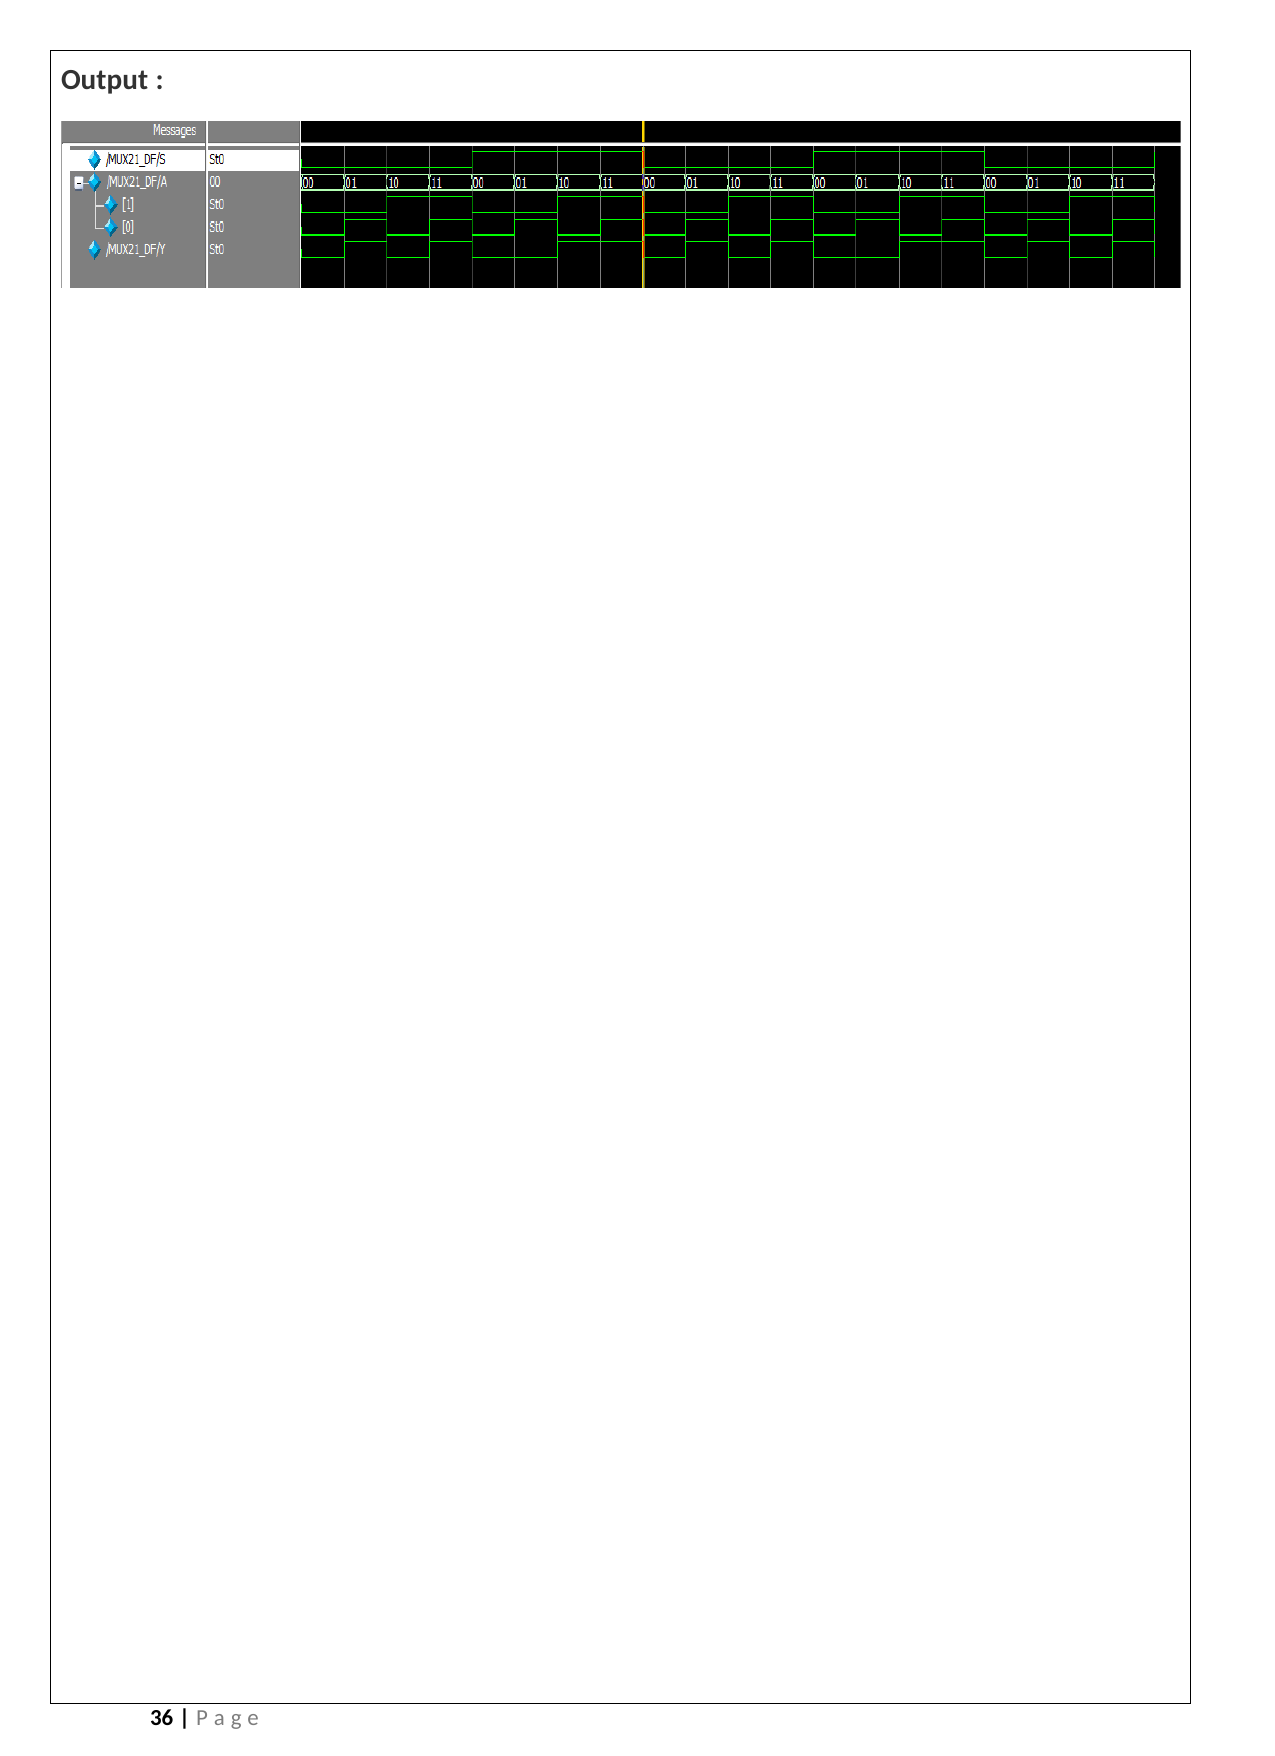

Output :

36 | P a g e